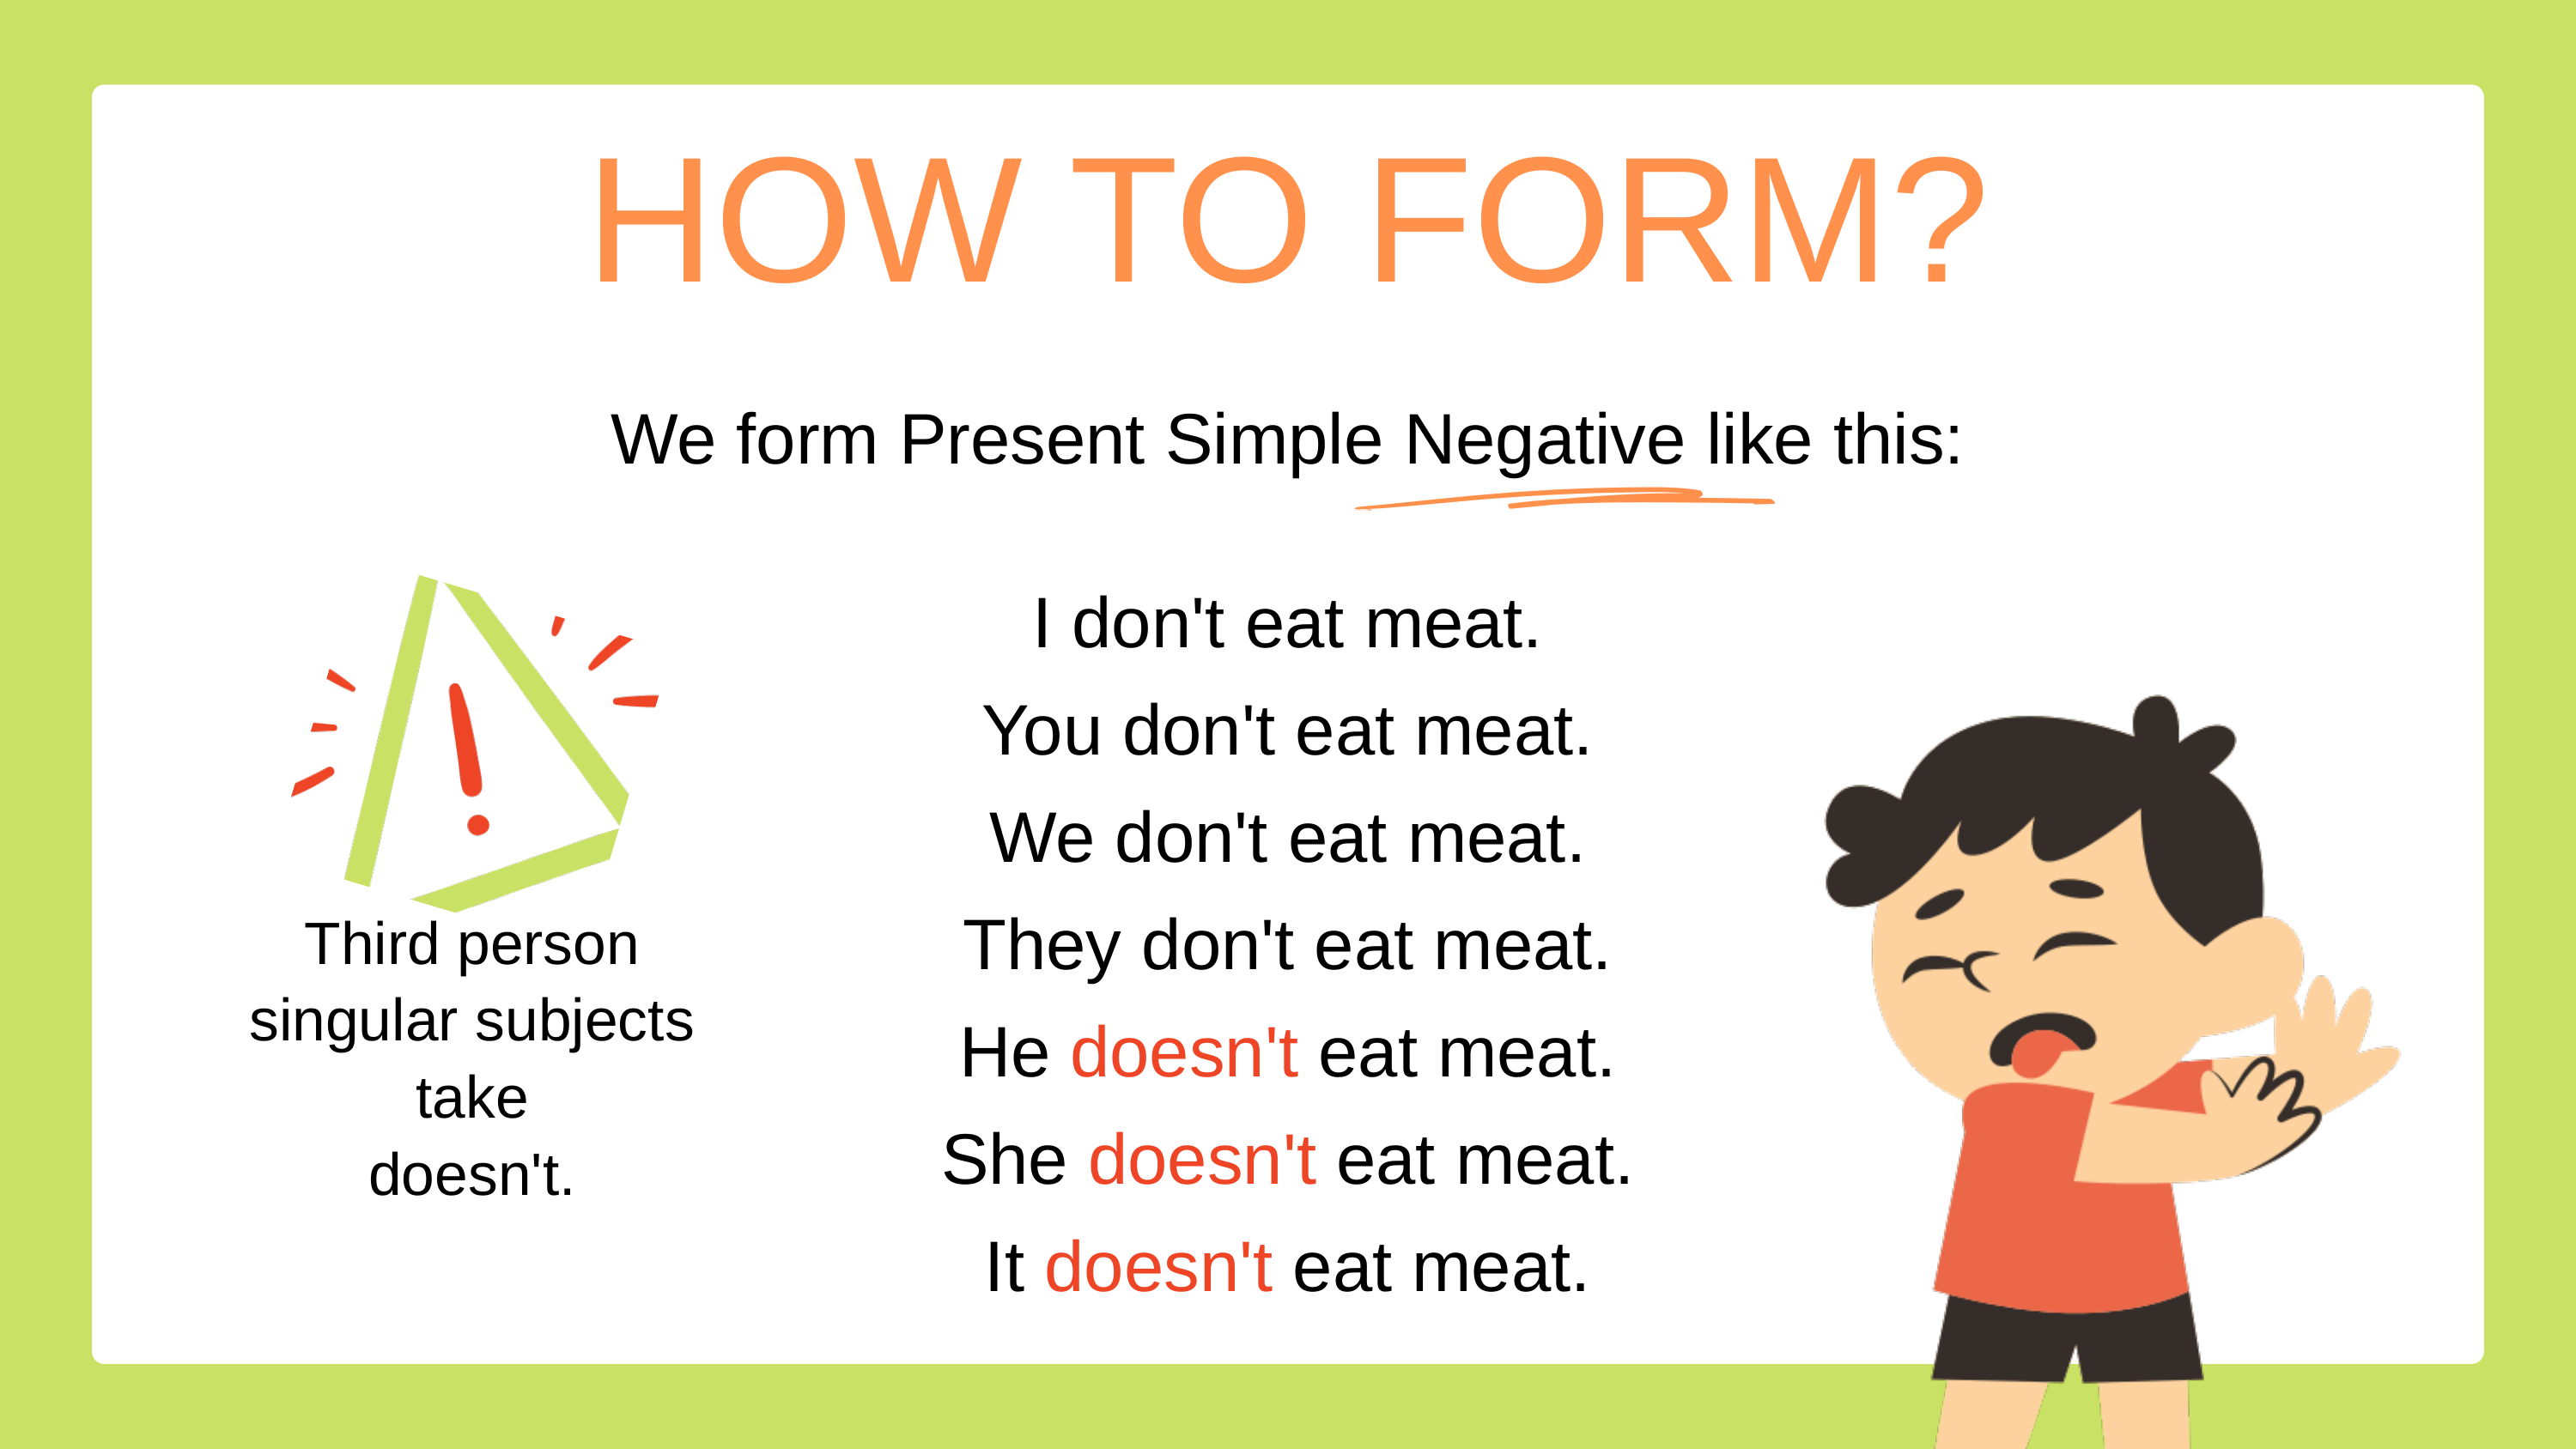

HOW TO FORM?
We form Present Simple Negative like this:

I don't eat meat.
You don't eat meat.
We don't eat meat.
They don't eat meat.
He doesn't eat meat.
She doesn't eat meat.
It doesn't eat meat.

Third person
singular subjects take
doesn't.